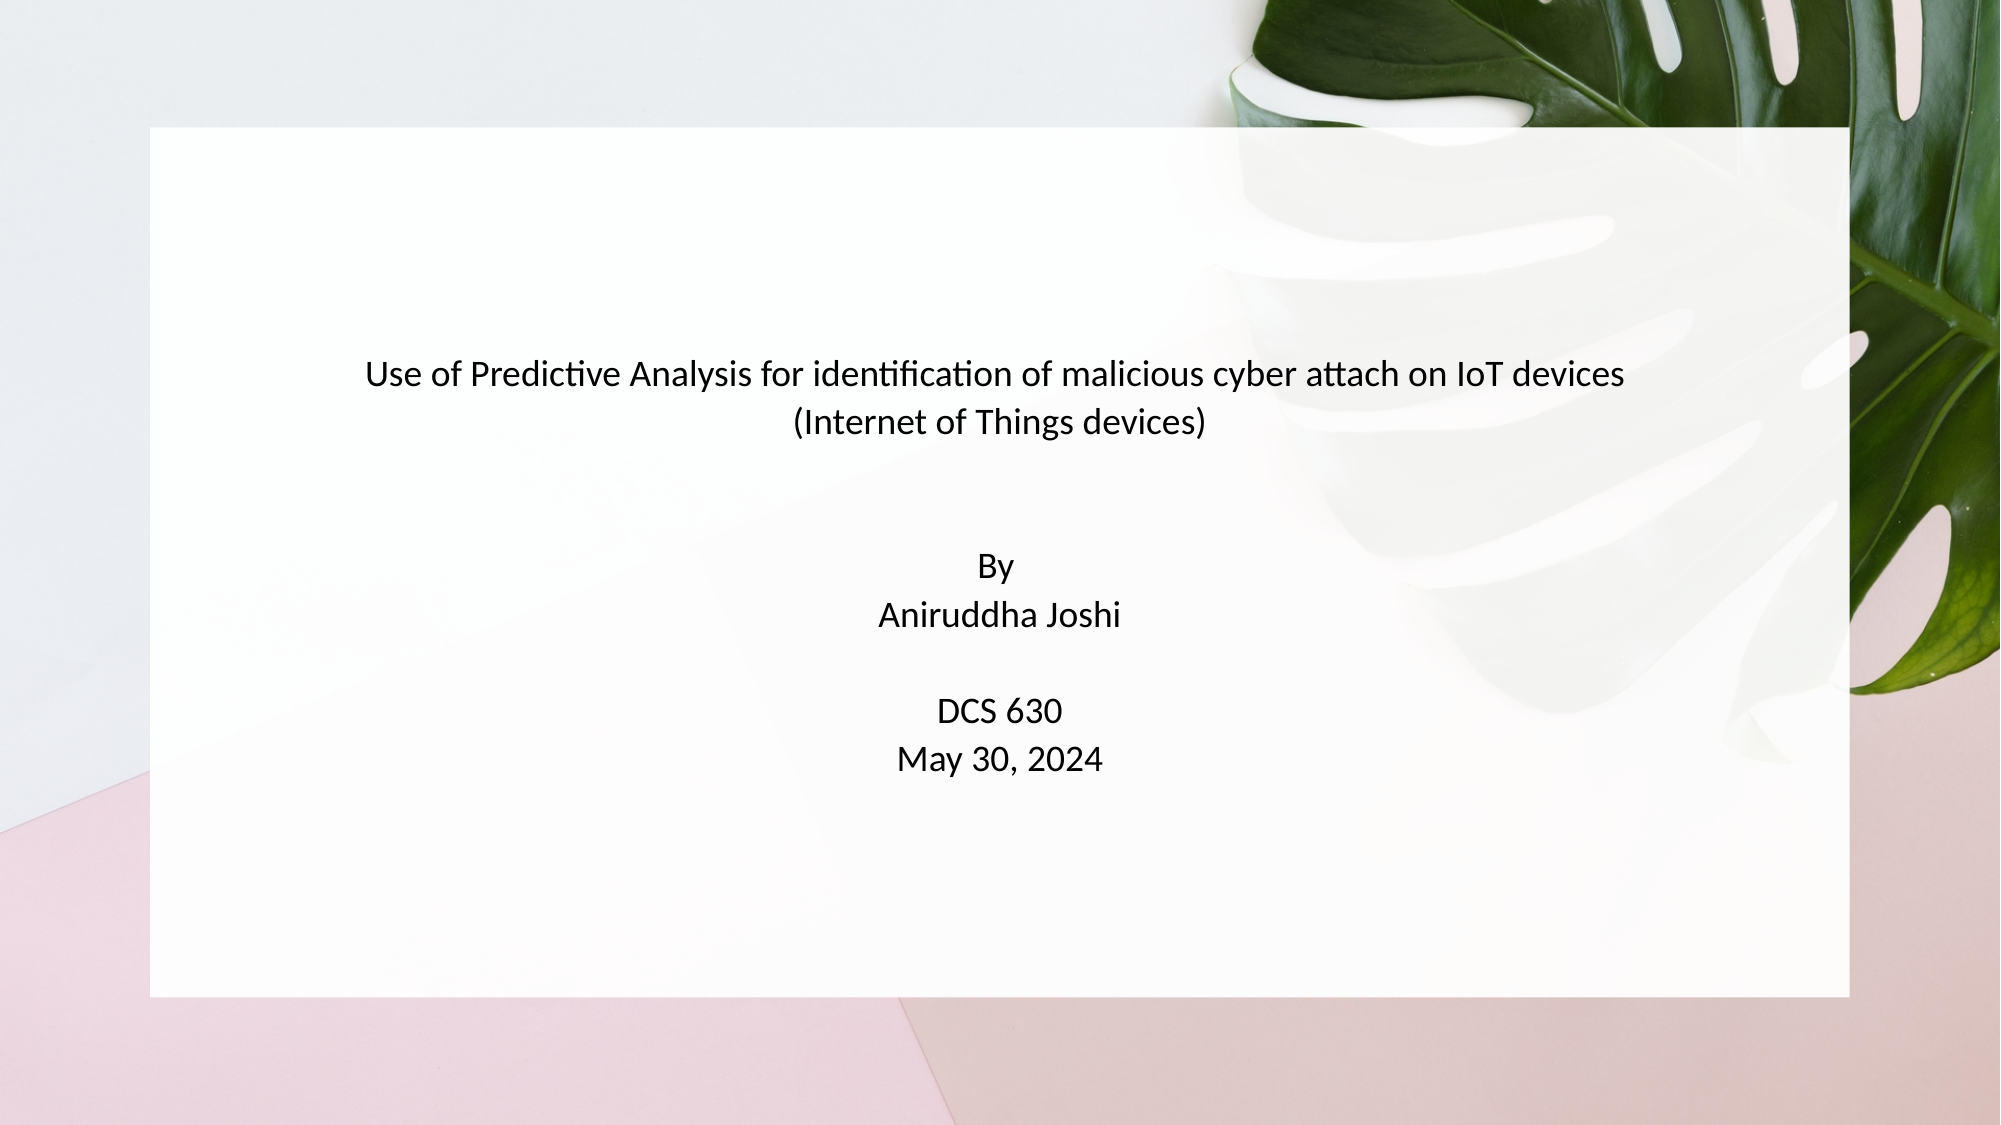

# Use of Predictive Analysis for identification of malicious cyber attach on IoT devices (Internet of Things devices) By Aniruddha Joshi DCS 630 May 30, 2024